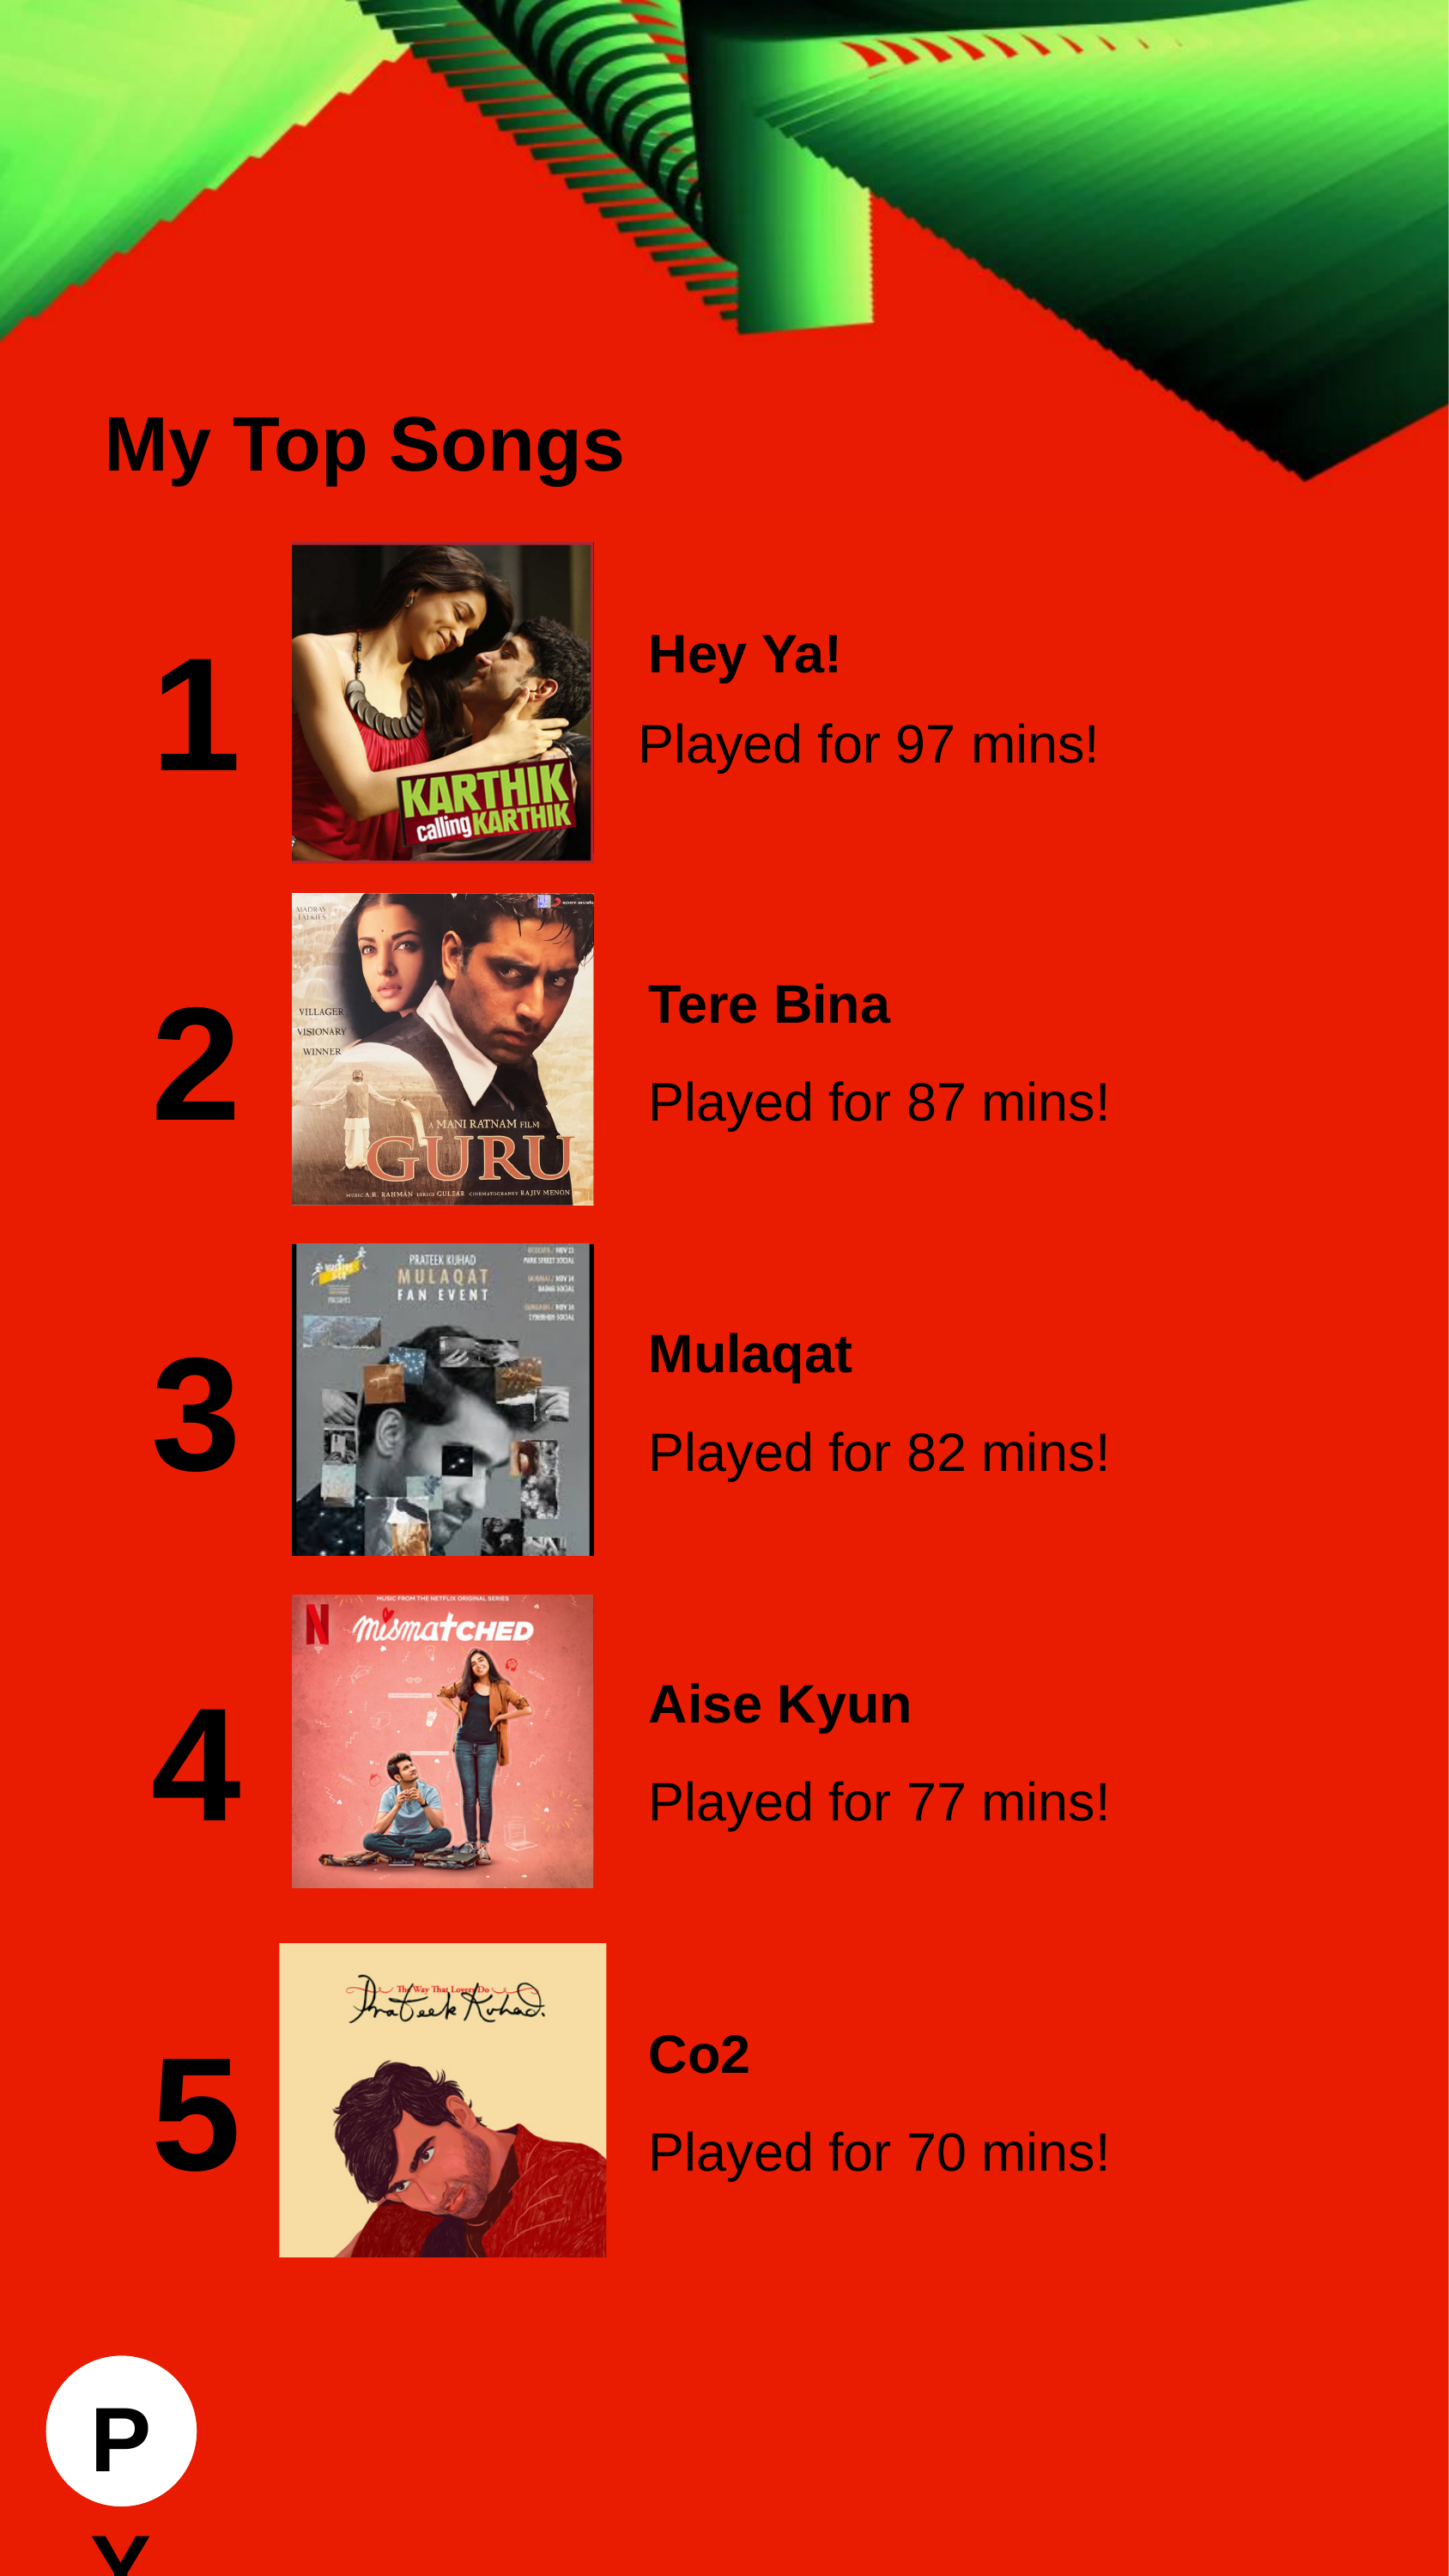

My Top Songs

1
Hey Ya!
Played for 97 mins!

2
Tere Bina
Played for 87 mins!

3
Mulaqat
Played for 82 mins!

4
Aise Kyun
Played for 77 mins!

5
Co2
Played for 70 mins!

PY